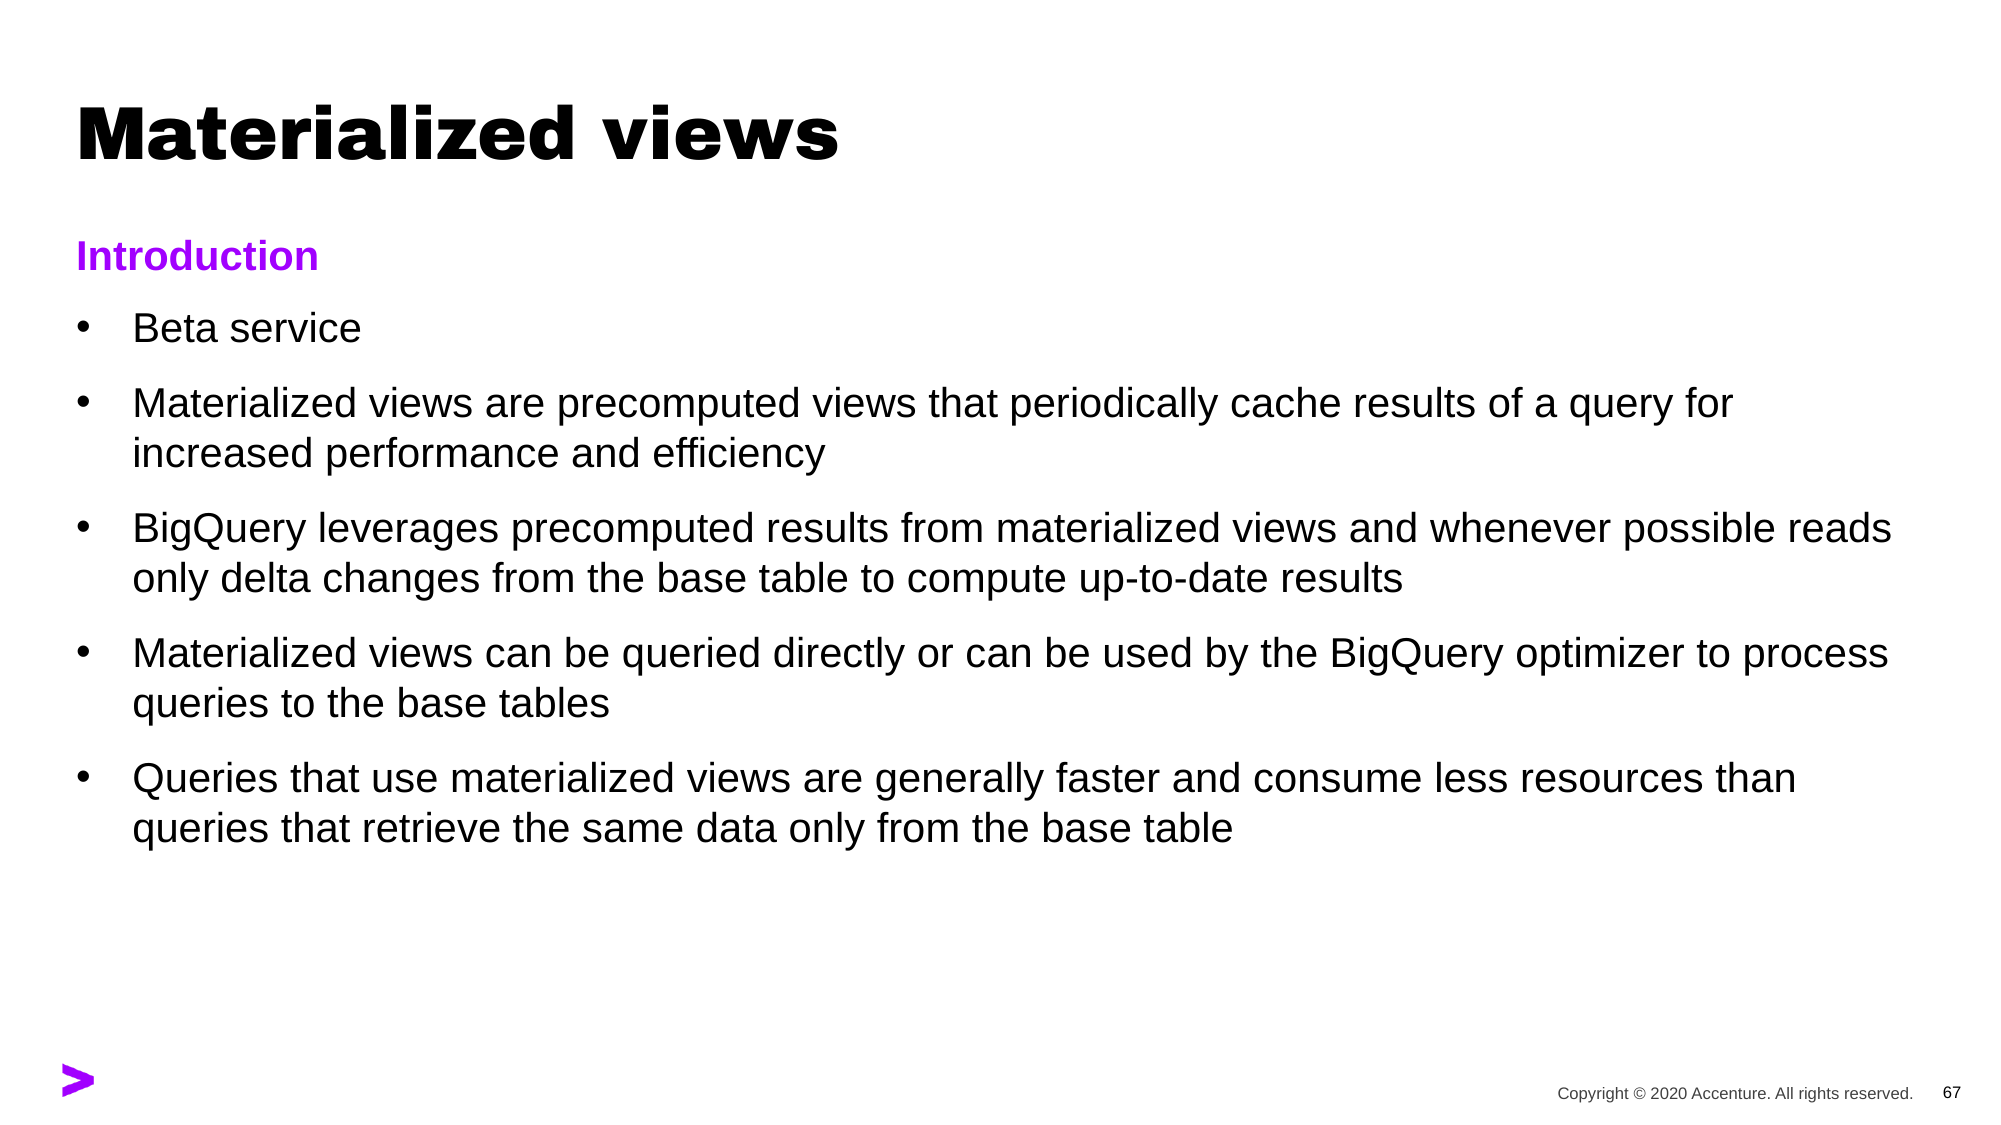

# Materialized views
Introduction
Beta service
Materialized views are precomputed views that periodically cache results of a query for increased performance and efficiency
BigQuery leverages precomputed results from materialized views and whenever possible reads only delta changes from the base table to compute up-to-date results
Materialized views can be queried directly or can be used by the BigQuery optimizer to process queries to the base tables
Queries that use materialized views are generally faster and consume less resources than queries that retrieve the same data only from the base table
67